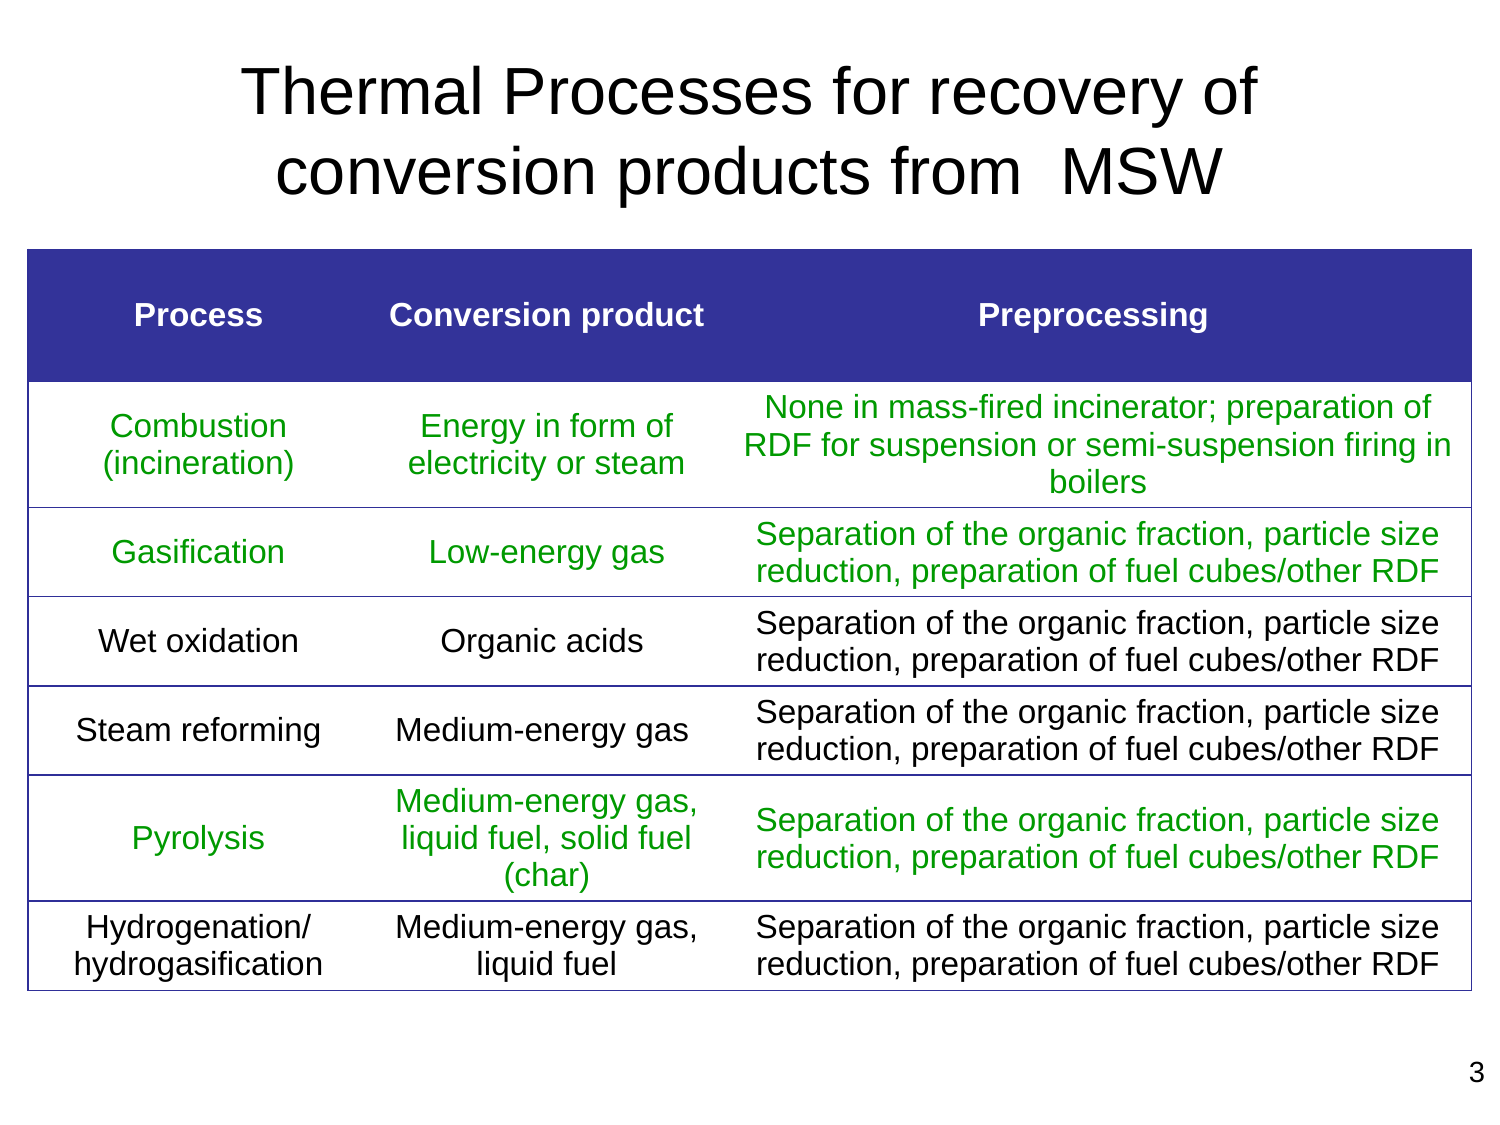

# Thermal Processes for recovery of conversion products from  MSW
| Process | Conversion product | Preprocessing |
| --- | --- | --- |
| Combustion (incineration) | Energy in form of electricity or steam | None in mass-fired incinerator; preparation of RDF for suspension or semi-suspension firing in boilers |
| Gasification | Low-energy gas | Separation of the organic fraction, particle size reduction, preparation of fuel cubes/other RDF |
| Wet oxidation | Organic acids | Separation of the organic fraction, particle size reduction, preparation of fuel cubes/other RDF |
| Steam reforming | Medium-energy gas | Separation of the organic fraction, particle size reduction, preparation of fuel cubes/other RDF |
| Pyrolysis | Medium-energy gas, liquid fuel, solid fuel (char) | Separation of the organic fraction, particle size reduction, preparation of fuel cubes/other RDF |
| Hydrogenation/hydrogasification | Medium-energy gas, liquid fuel | Separation of the organic fraction, particle size reduction, preparation of fuel cubes/other RDF |
3